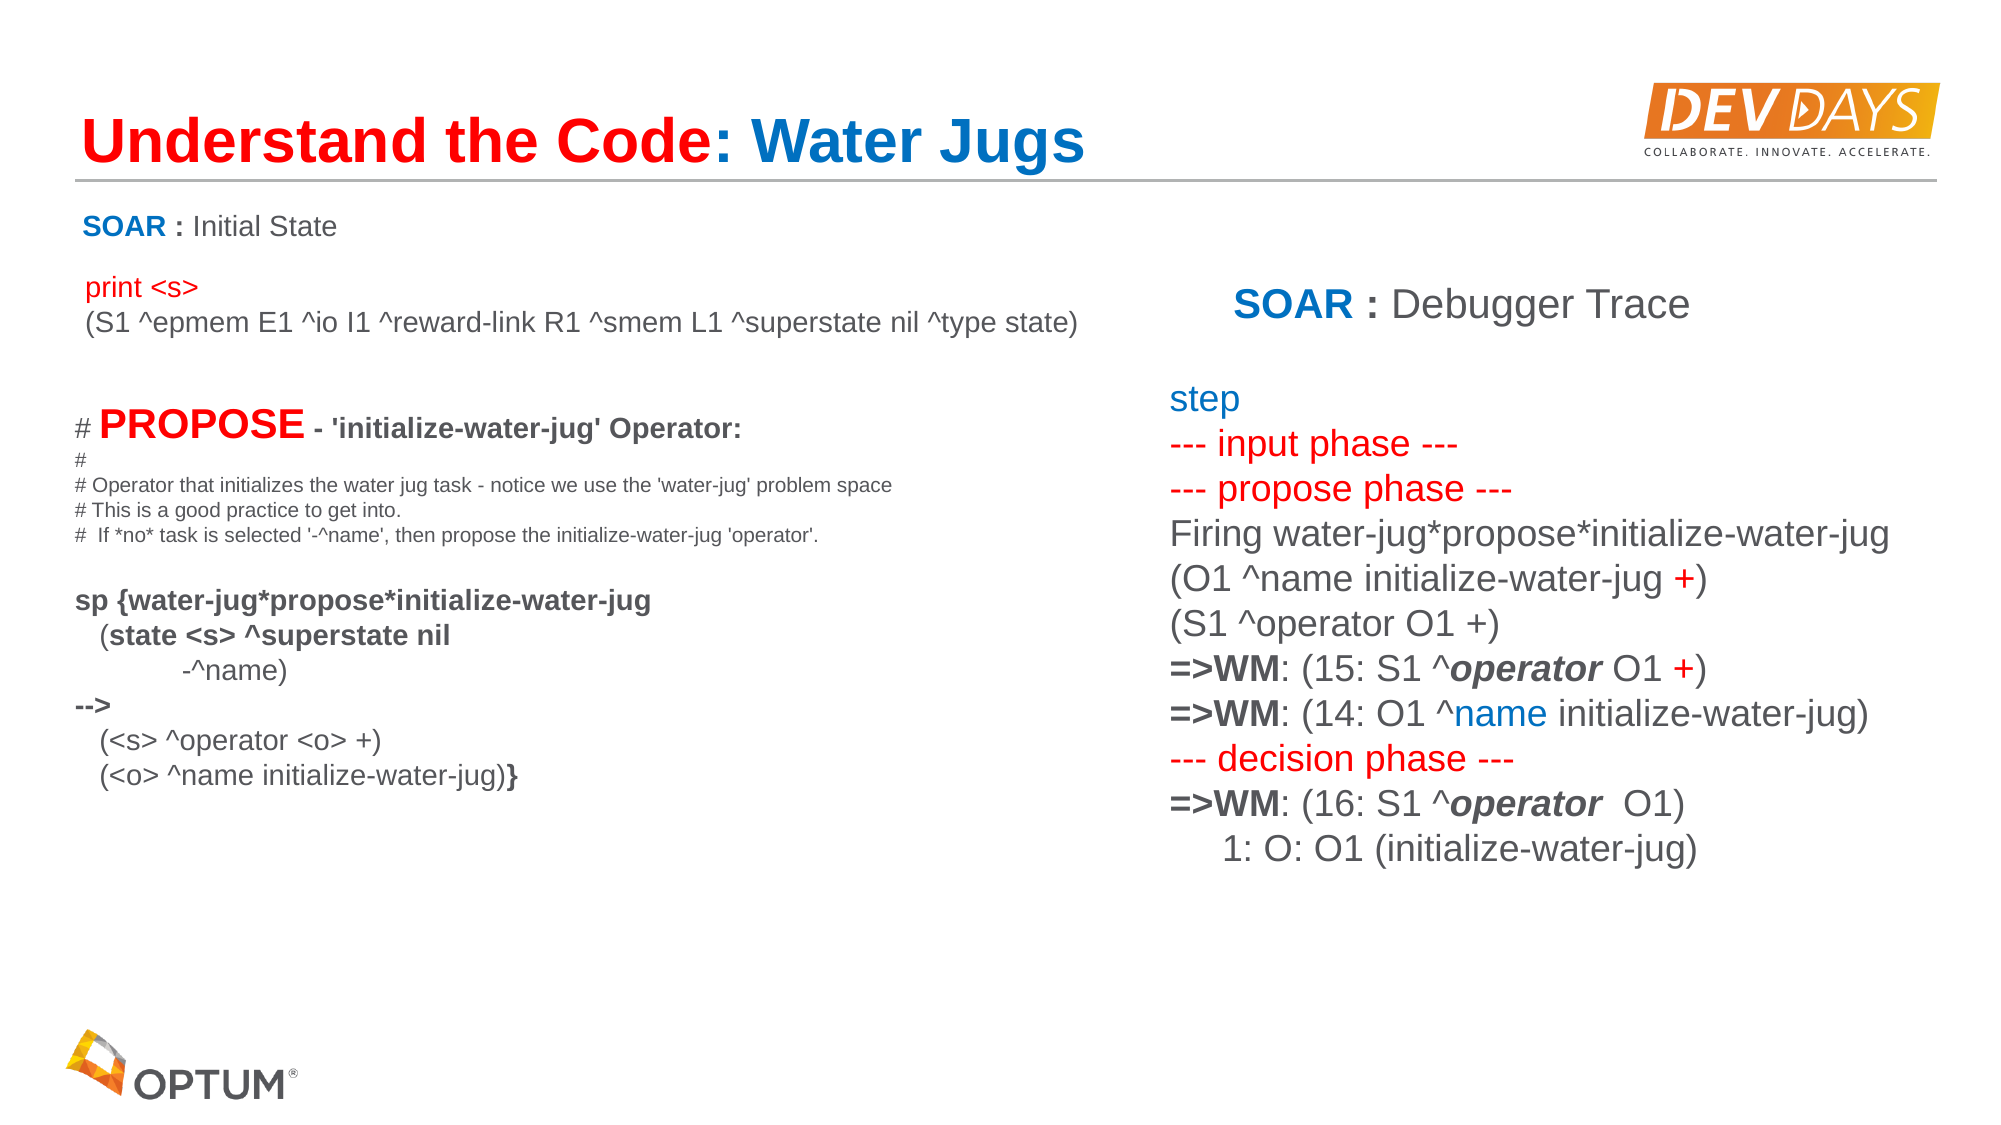

# Understand the Code: Water Jugs
SOAR : Initial State
print <s>
(S1 ^epmem E1 ^io I1 ^reward-link R1 ^smem L1 ^superstate nil ^type state)
SOAR : Debugger Trace
step
--- input phase ---
--- propose phase ---
Firing water-jug*propose*initialize-water-jug
(O1 ^name initialize-water-jug +)
(S1 ^operator O1 +)
=>WM: (15: S1 ^operator O1 +)
=>WM: (14: O1 ^name initialize-water-jug)
--- decision phase ---
=>WM: (16: S1 ^operator  O1)
     1: O: O1 (initialize-water-jug)
# PROPOSE - 'initialize-water-jug' Operator:
#
# Operator that initializes the water jug task - notice we use the 'water-jug' problem space
# This is a good practice to get into.
#  If *no* task is selected '-^name', then propose the initialize-water-jug 'operator'.

sp {water-jug*propose*initialize-water-jug
   (state <s> ^superstate nil
             -^name)
-->
   (<s> ^operator <o> +)
   (<o> ^name initialize-water-jug)}